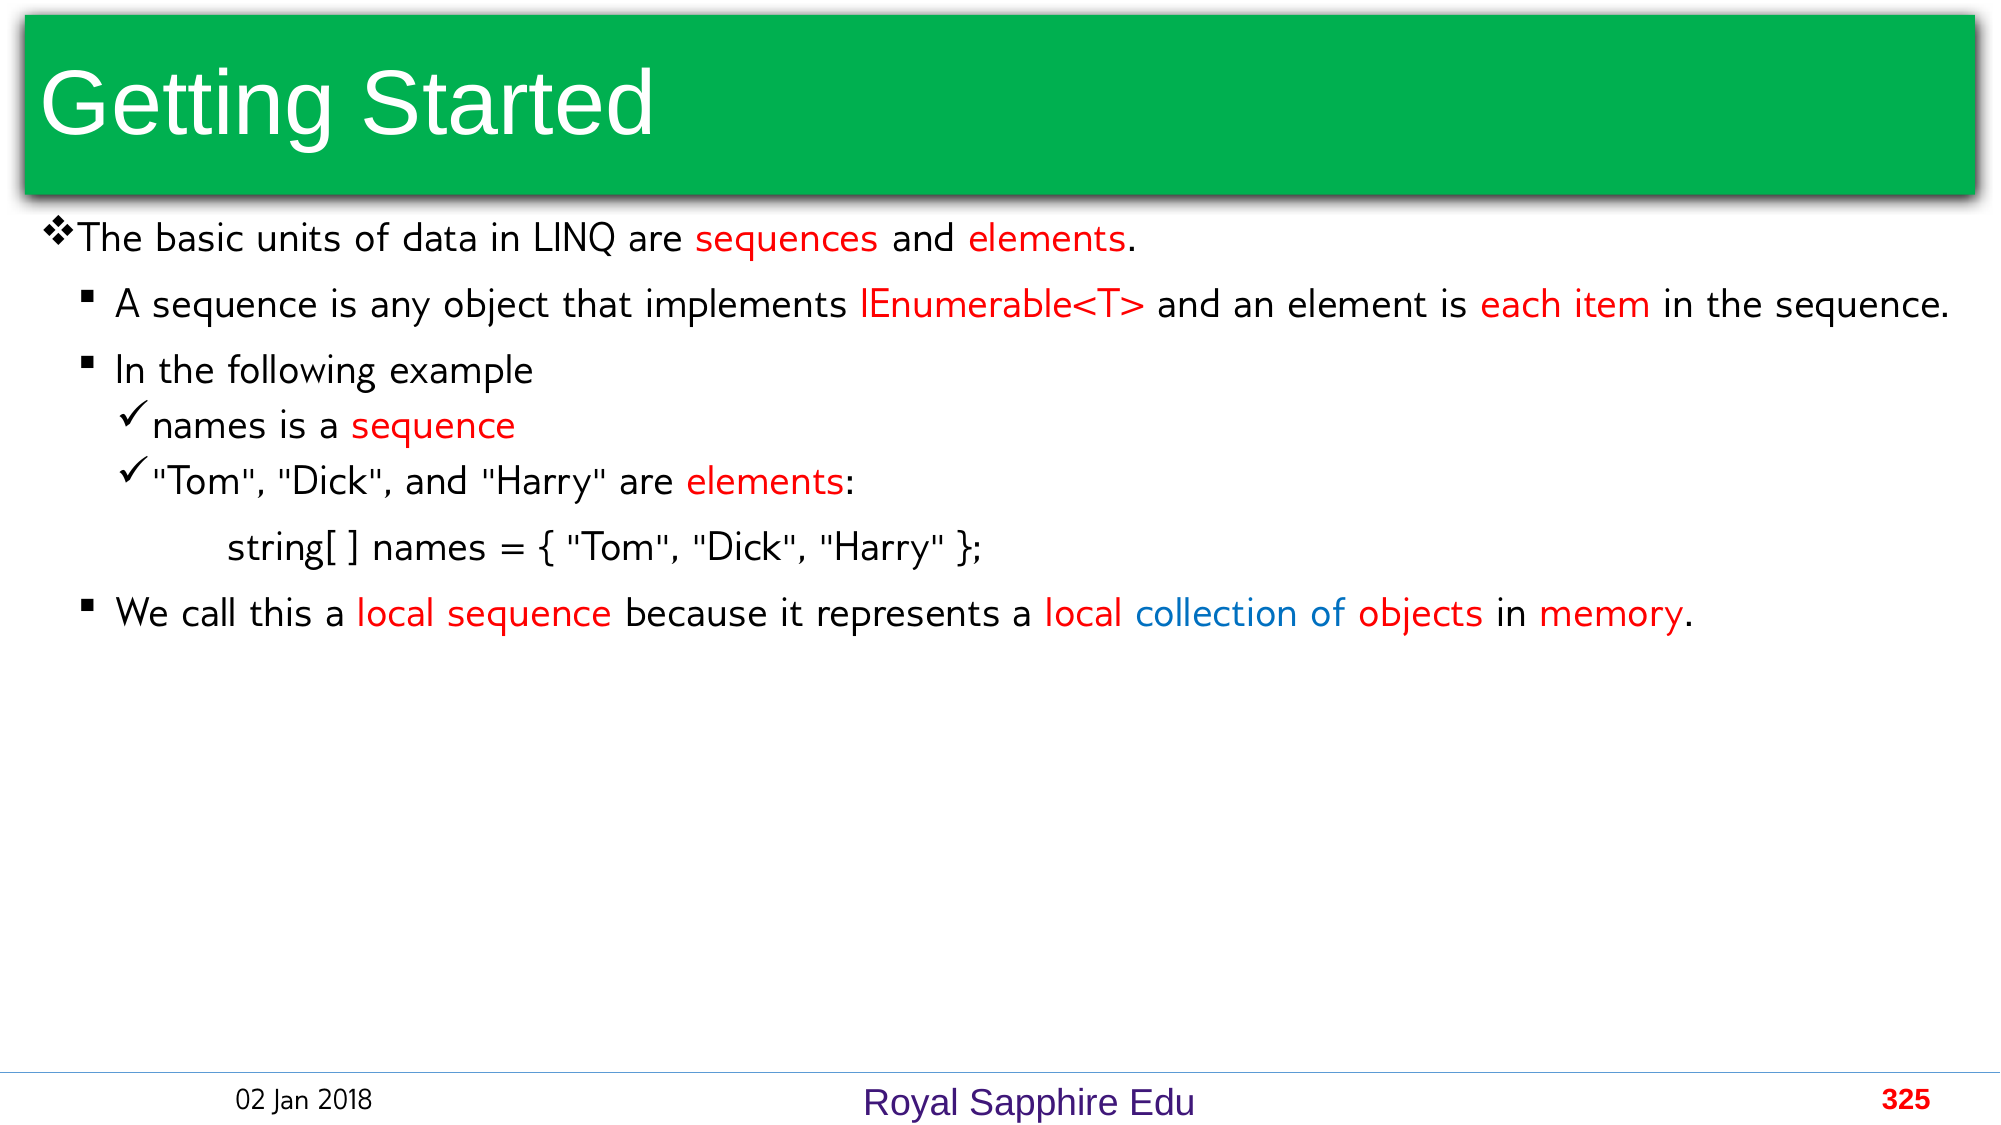

# Getting Started
The basic units of data in LINQ are sequences and elements.
A sequence is any object that implements IEnumerable<T> and an element is each item in the sequence.
In the following example
names is a sequence
"Tom", "Dick", and "Harry" are elements:
	string[ ] names = { "Tom", "Dick", "Harry" };
We call this a local sequence because it represents a local collection of objects in memory.
02 Jan 2018
325